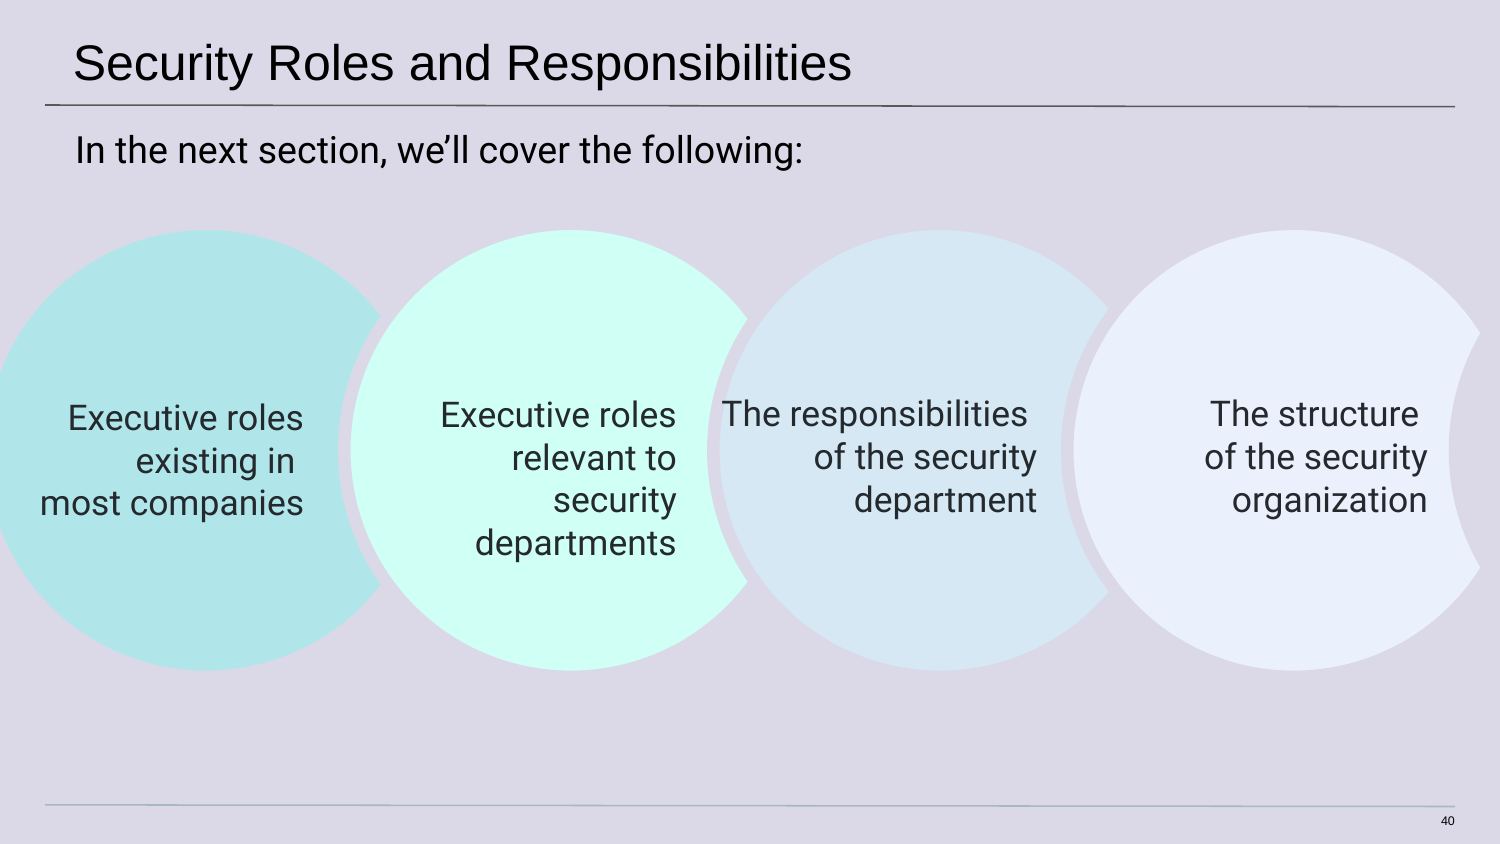

# Security Roles and Responsibilities
In the next section, we’ll cover the following:

The responsibilities
of the security department
The structure
of the security organization
Executive roles relevant to security departments
Executive roles existing in
most companies

40